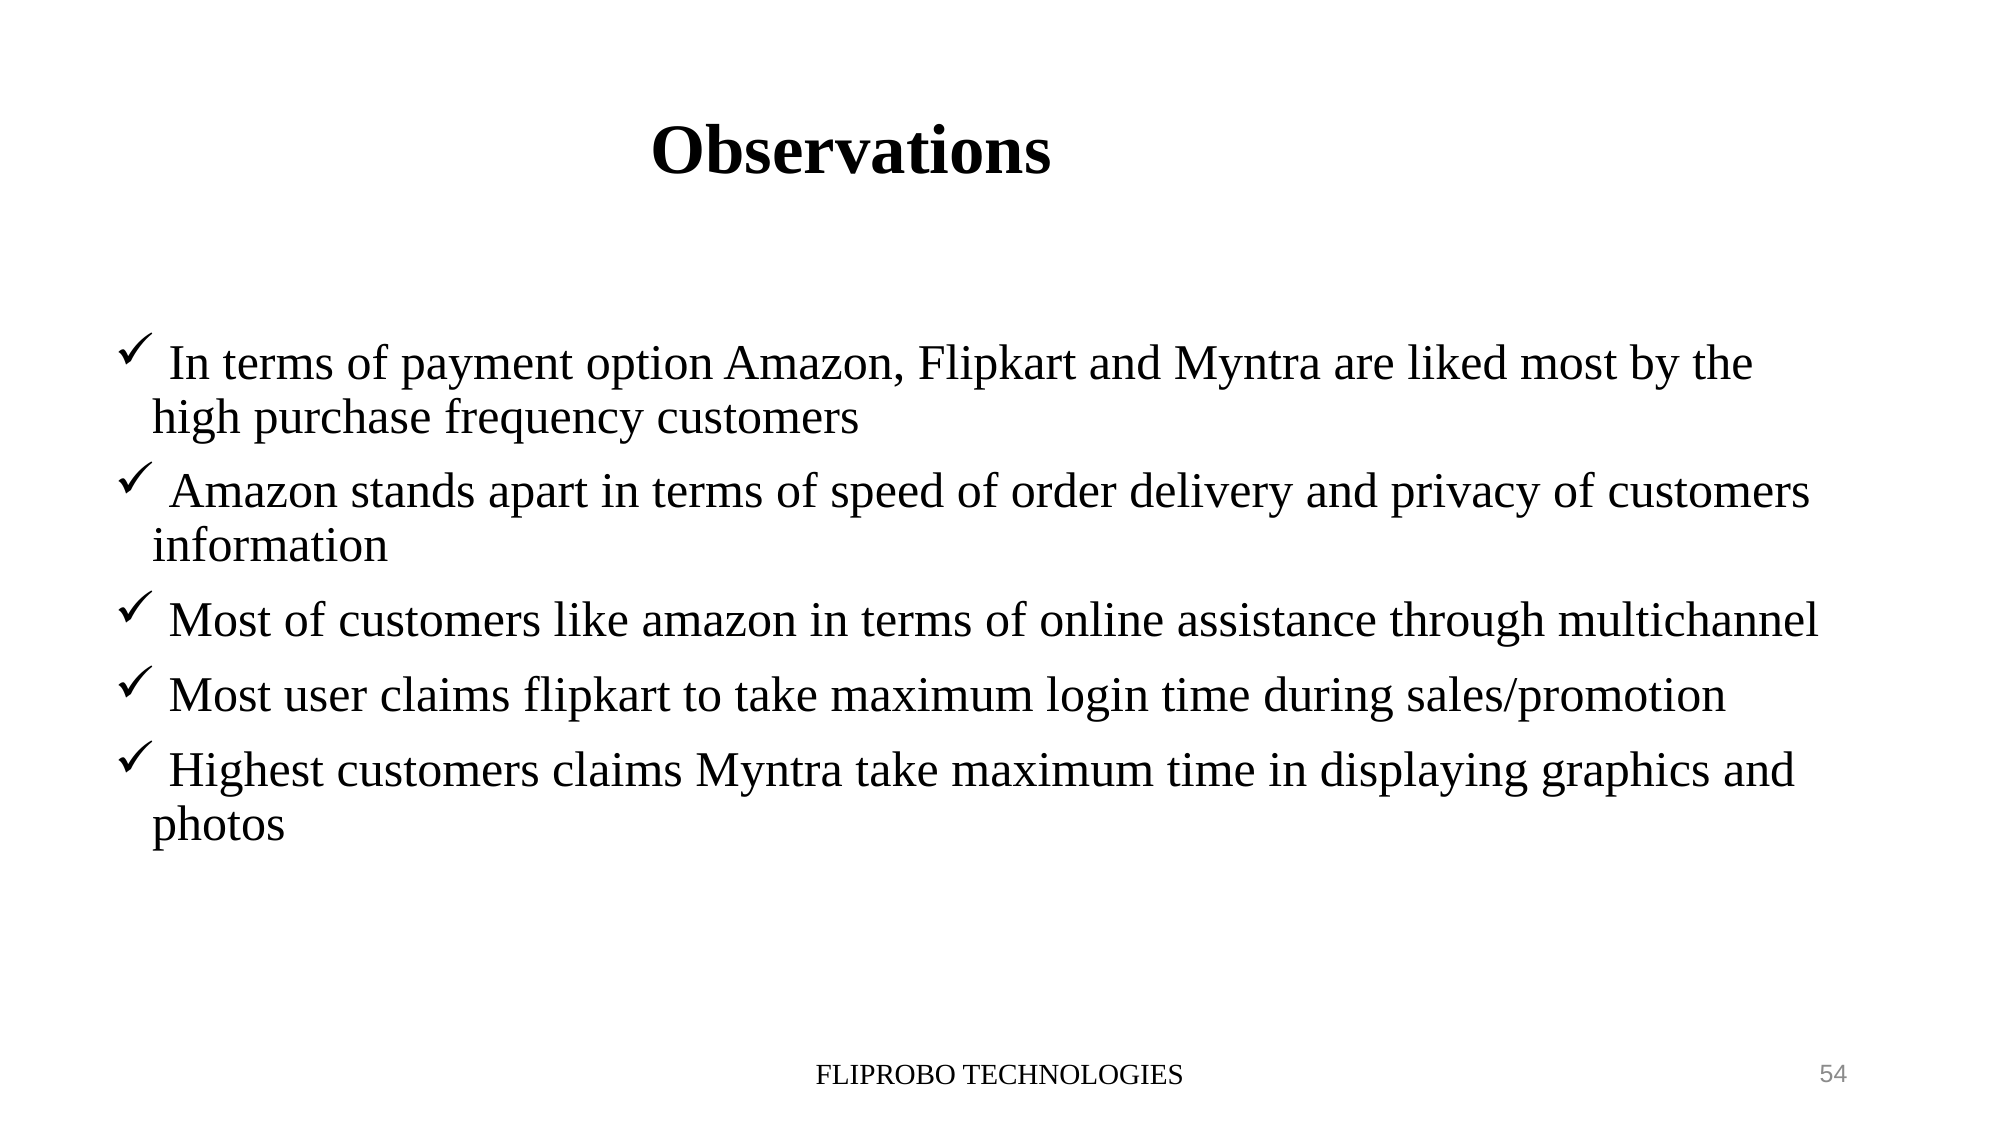

# Observations

 In terms of payment option Amazon, Flipkart and Myntra are liked most by the high purchase frequency customers
 Amazon stands apart in terms of speed of order delivery and privacy of customers information
 Most of customers like amazon in terms of online assistance through multichannel
 Most user claims flipkart to take maximum login time during sales/promotion
 Highest customers claims Myntra take maximum time in displaying graphics and photos
FLIPROBO TECHNOLOGIES
54